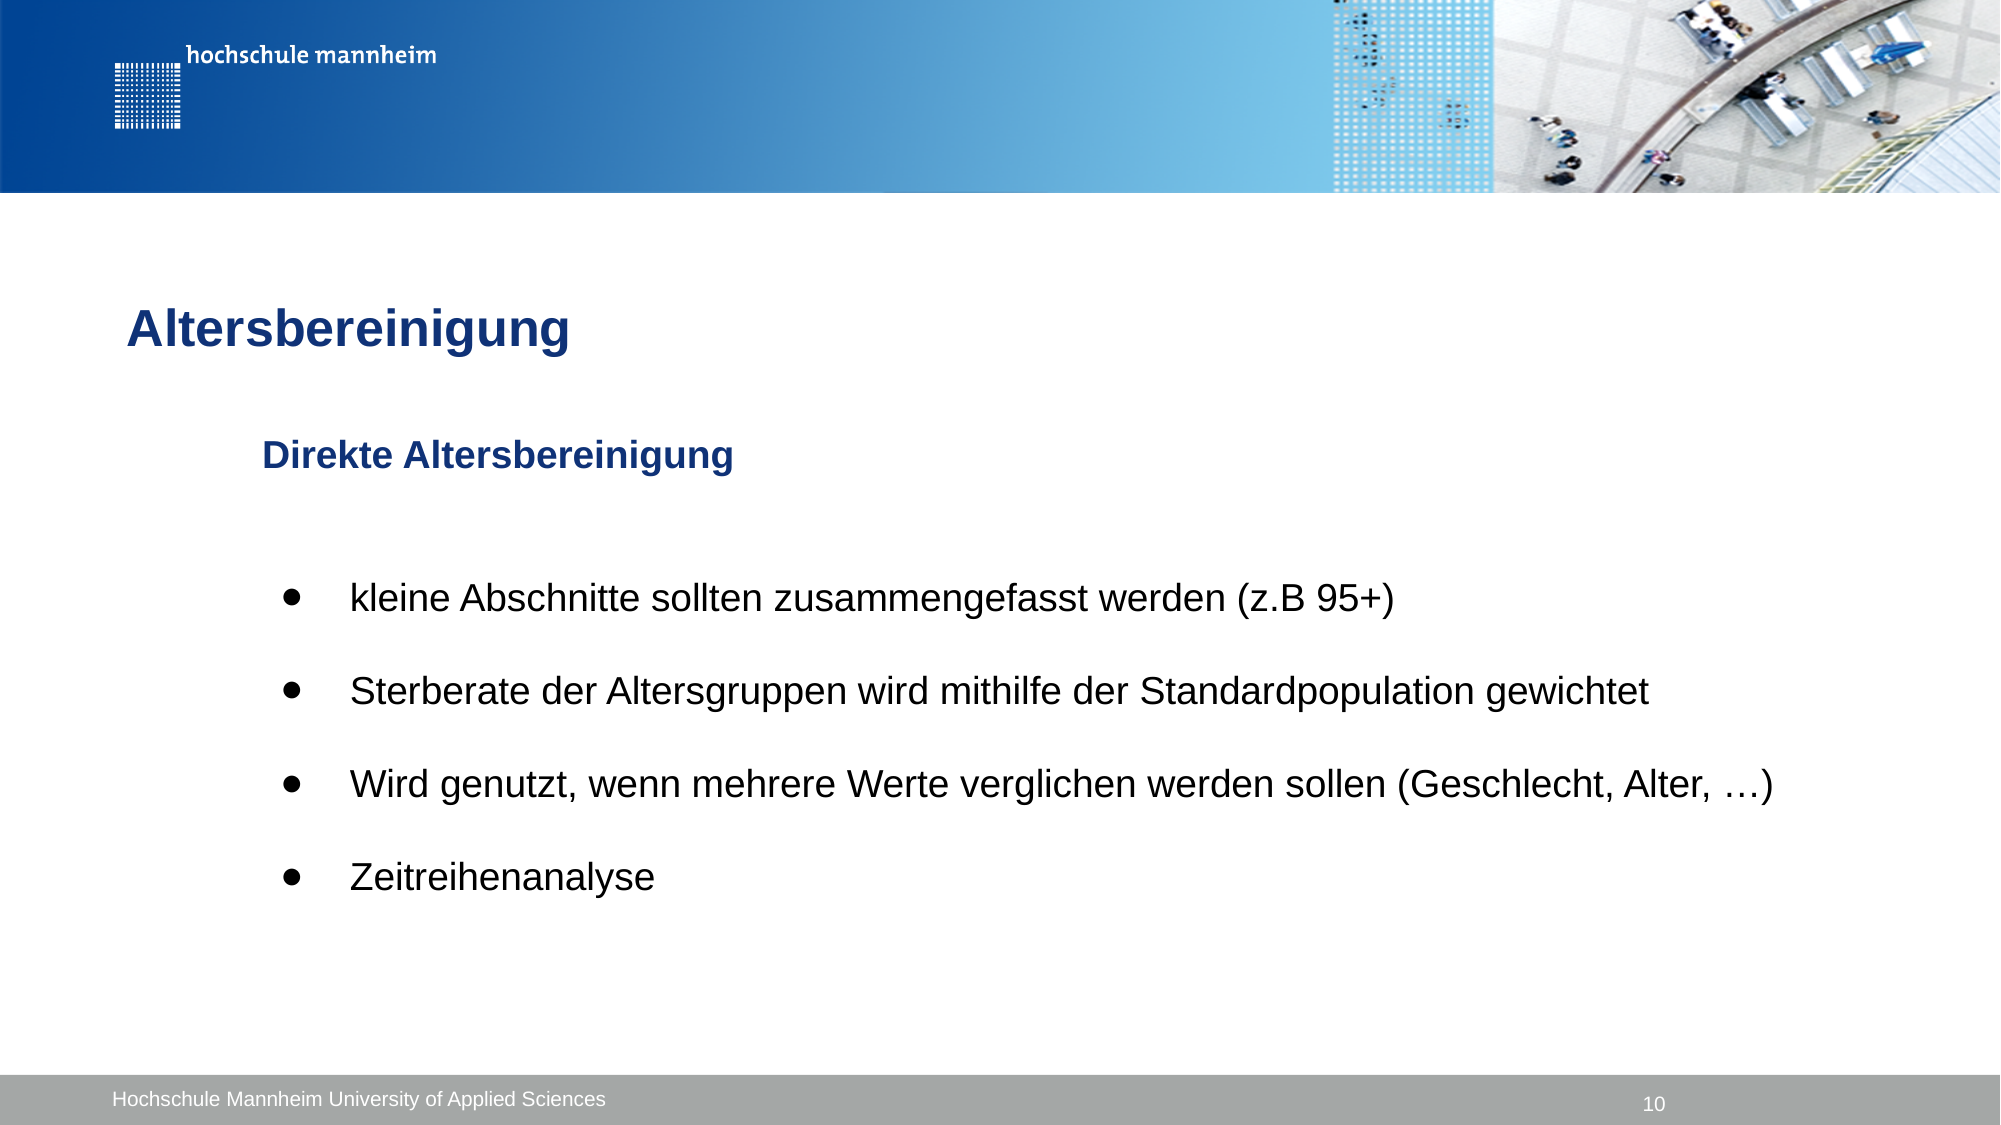

# Altersbereinigung

	Direkte Altersbereinigung

kleine Abschnitte sollten zusammengefasst werden (z.B 95+)

Sterberate der Altersgruppen wird mithilfe der Standardpopulation gewichtet

Wird genutzt, wenn mehrere Werte verglichen werden sollen (Geschlecht, Alter, …)

Zeitreihenanalyse

10
Hochschule Mannheim University of Applied Sciences